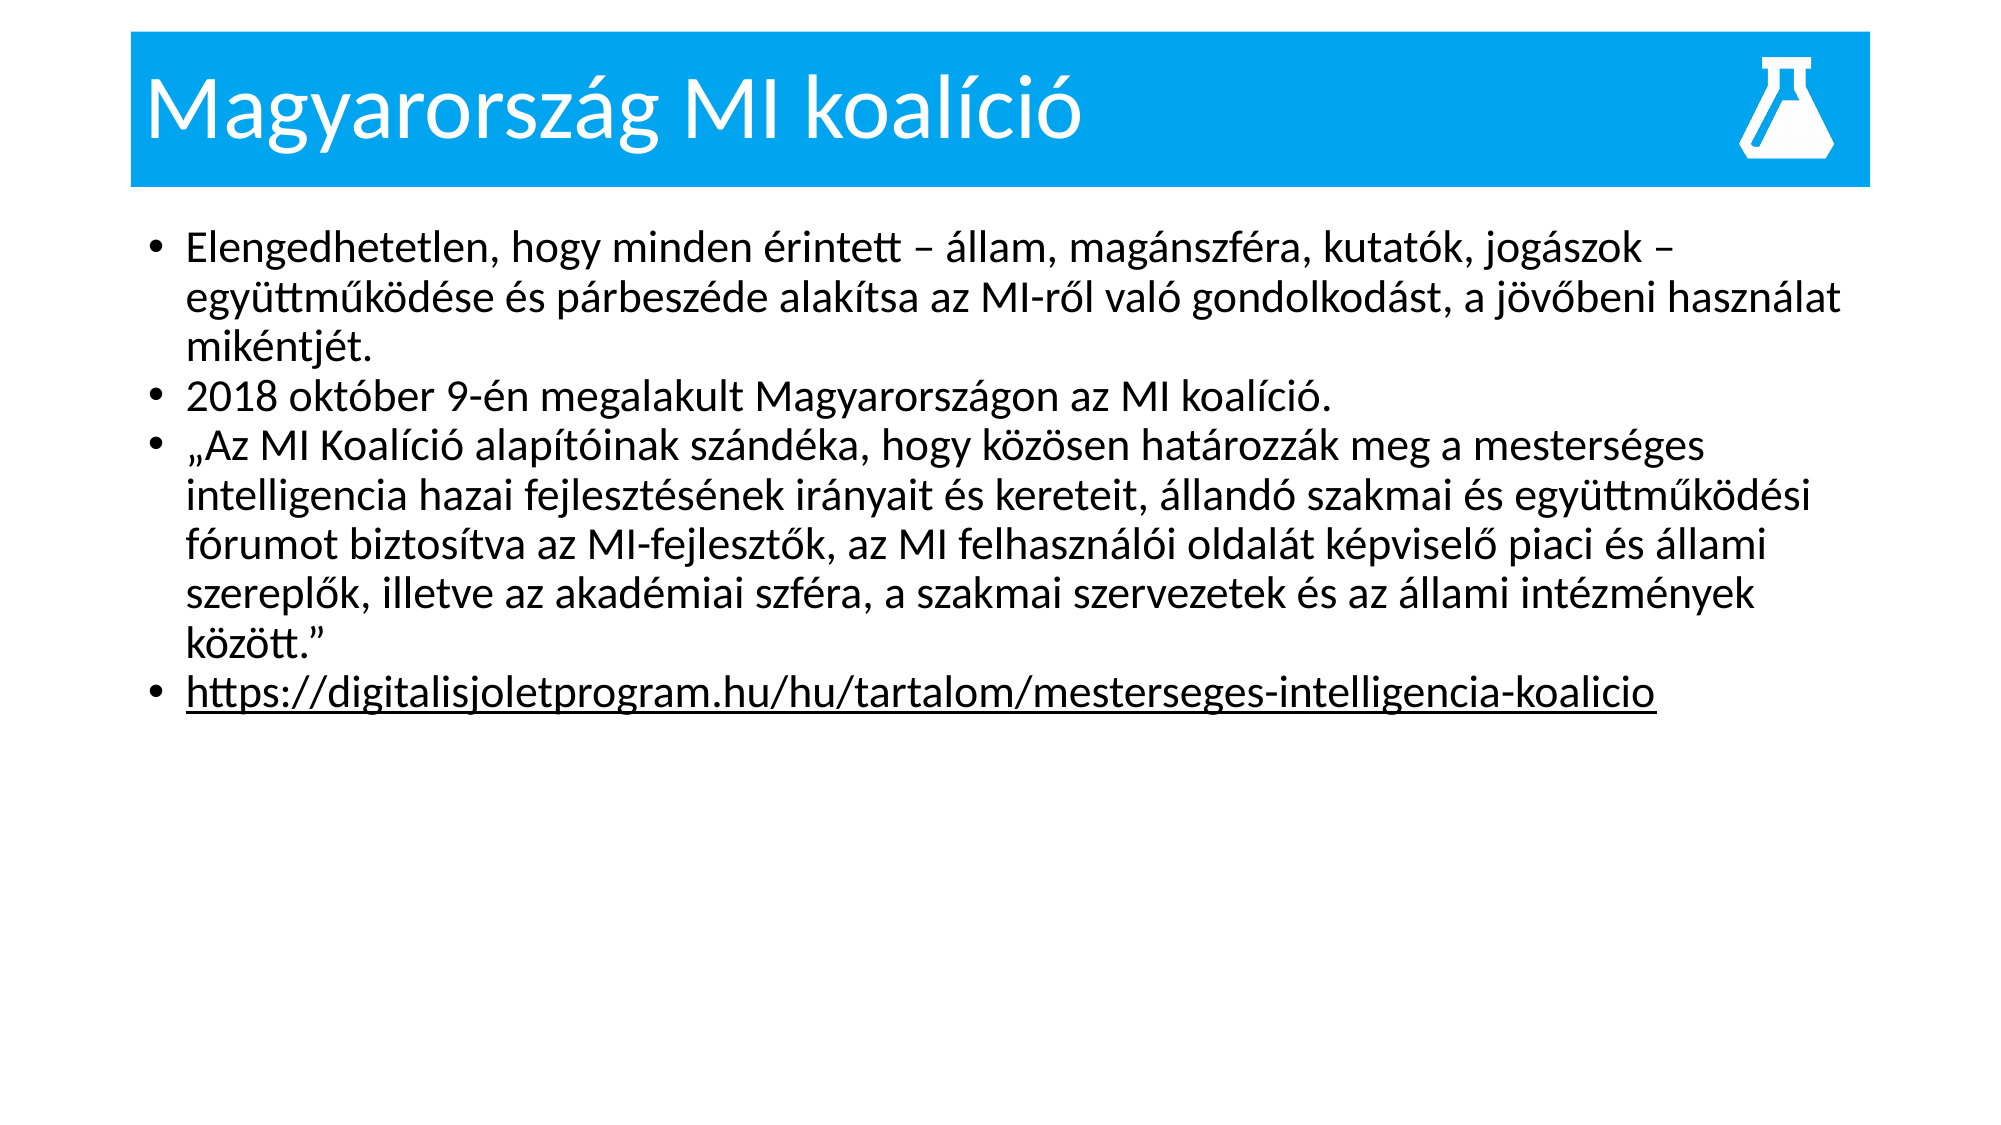

# Magyarország MI koalíció
Elengedhetetlen, hogy minden érintett – állam, magánszféra, kutatók, jogászok – együttműködése és párbeszéde alakítsa az MI-ről való gondolkodást, a jövőbeni használat mikéntjét.
2018 október 9-én megalakult Magyarországon az MI koalíció.
„Az MI Koalíció alapítóinak szándéka, hogy közösen határozzák meg a mesterséges intelligencia hazai fejlesztésének irányait és kereteit, állandó szakmai és együttműködési fórumot biztosítva az MI-fejlesztők, az MI felhasználói oldalát képviselő piaci és állami szereplők, illetve az akadémiai szféra, a szakmai szervezetek és az állami intézmények között.”
https://digitalisjoletprogram.hu/hu/tartalom/mesterseges-intelligencia-koalicio